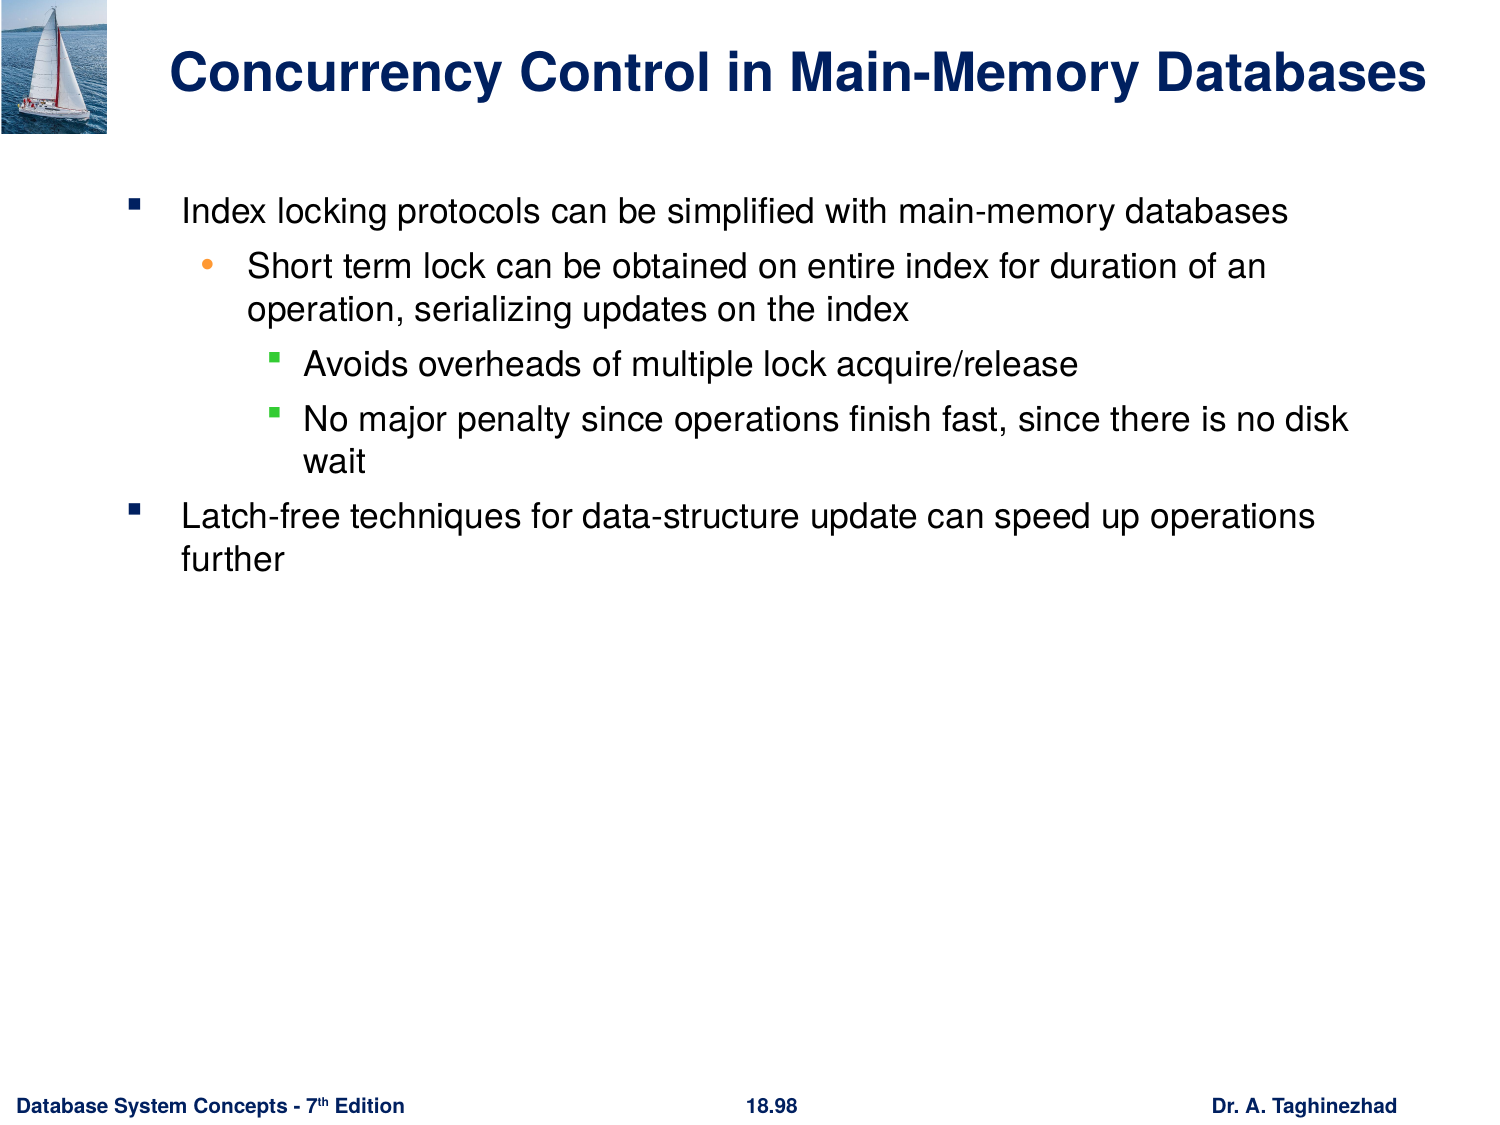

# Concurrency Control in Main-Memory Databases
Index locking protocols can be simplified with main-memory databases
Short term lock can be obtained on entire index for duration of an operation, serializing updates on the index
Avoids overheads of multiple lock acquire/release
No major penalty since operations finish fast, since there is no disk wait
Latch-free techniques for data-structure update can speed up operations further